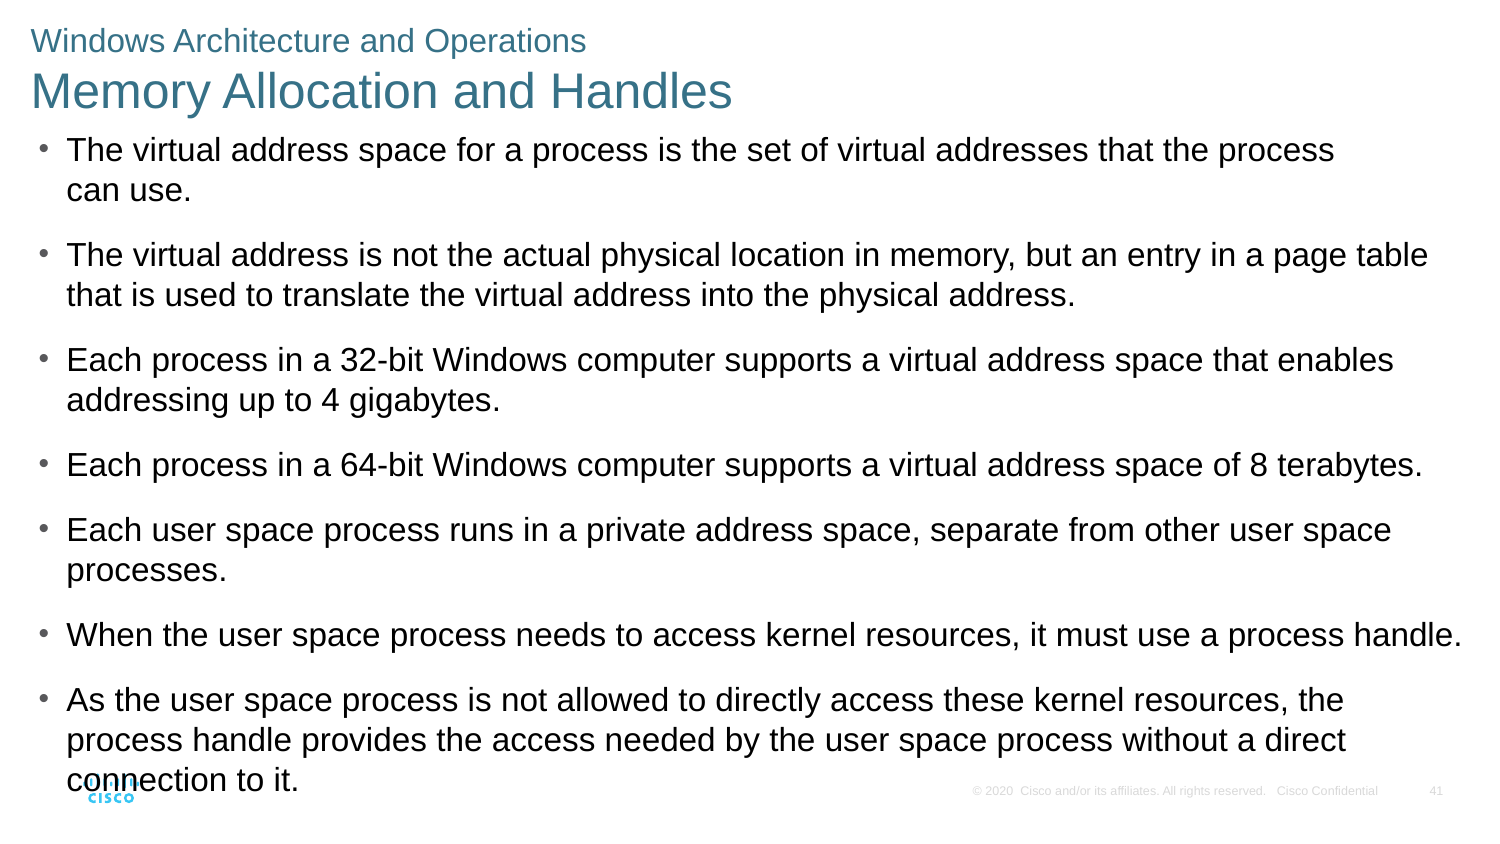

# Windows Architecture and Operations Memory Allocation and Handles
The virtual address space for a process is the set of virtual addresses that the process
can use.
The virtual address is not the actual physical location in memory, but an entry in a page table that is used to translate the virtual address into the physical address.
Each process in a 32-bit Windows computer supports a virtual address space that enables addressing up to 4 gigabytes.
Each process in a 64-bit Windows computer supports a virtual address space of 8 terabytes.
Each user space process runs in a private address space, separate from other user space processes.
When the user space process needs to access kernel resources, it must use a process handle.
As the user space process is not allowed to directly access these kernel resources, the process handle provides the access needed by the user space process without a direct connection to it.